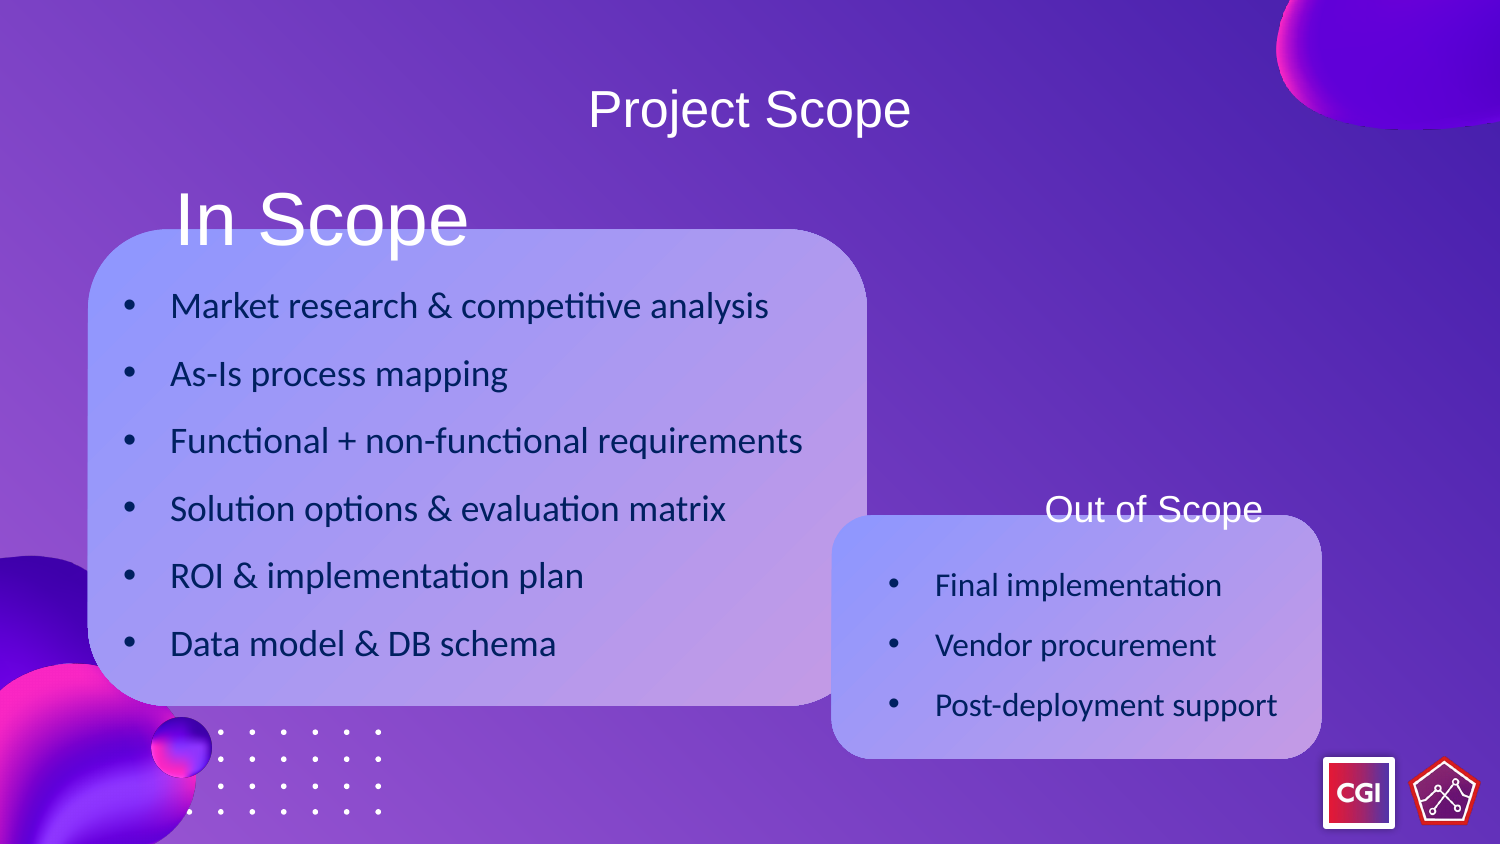

# Project Scope
In Scope

Market research & competitive analysis
As-Is process mapping
Functional + non-functional requirements
Solution options & evaluation matrix
ROI & implementation plan
Data model & DB schema
Out of Scope

Final implementation
Vendor procurement
Post-deployment support